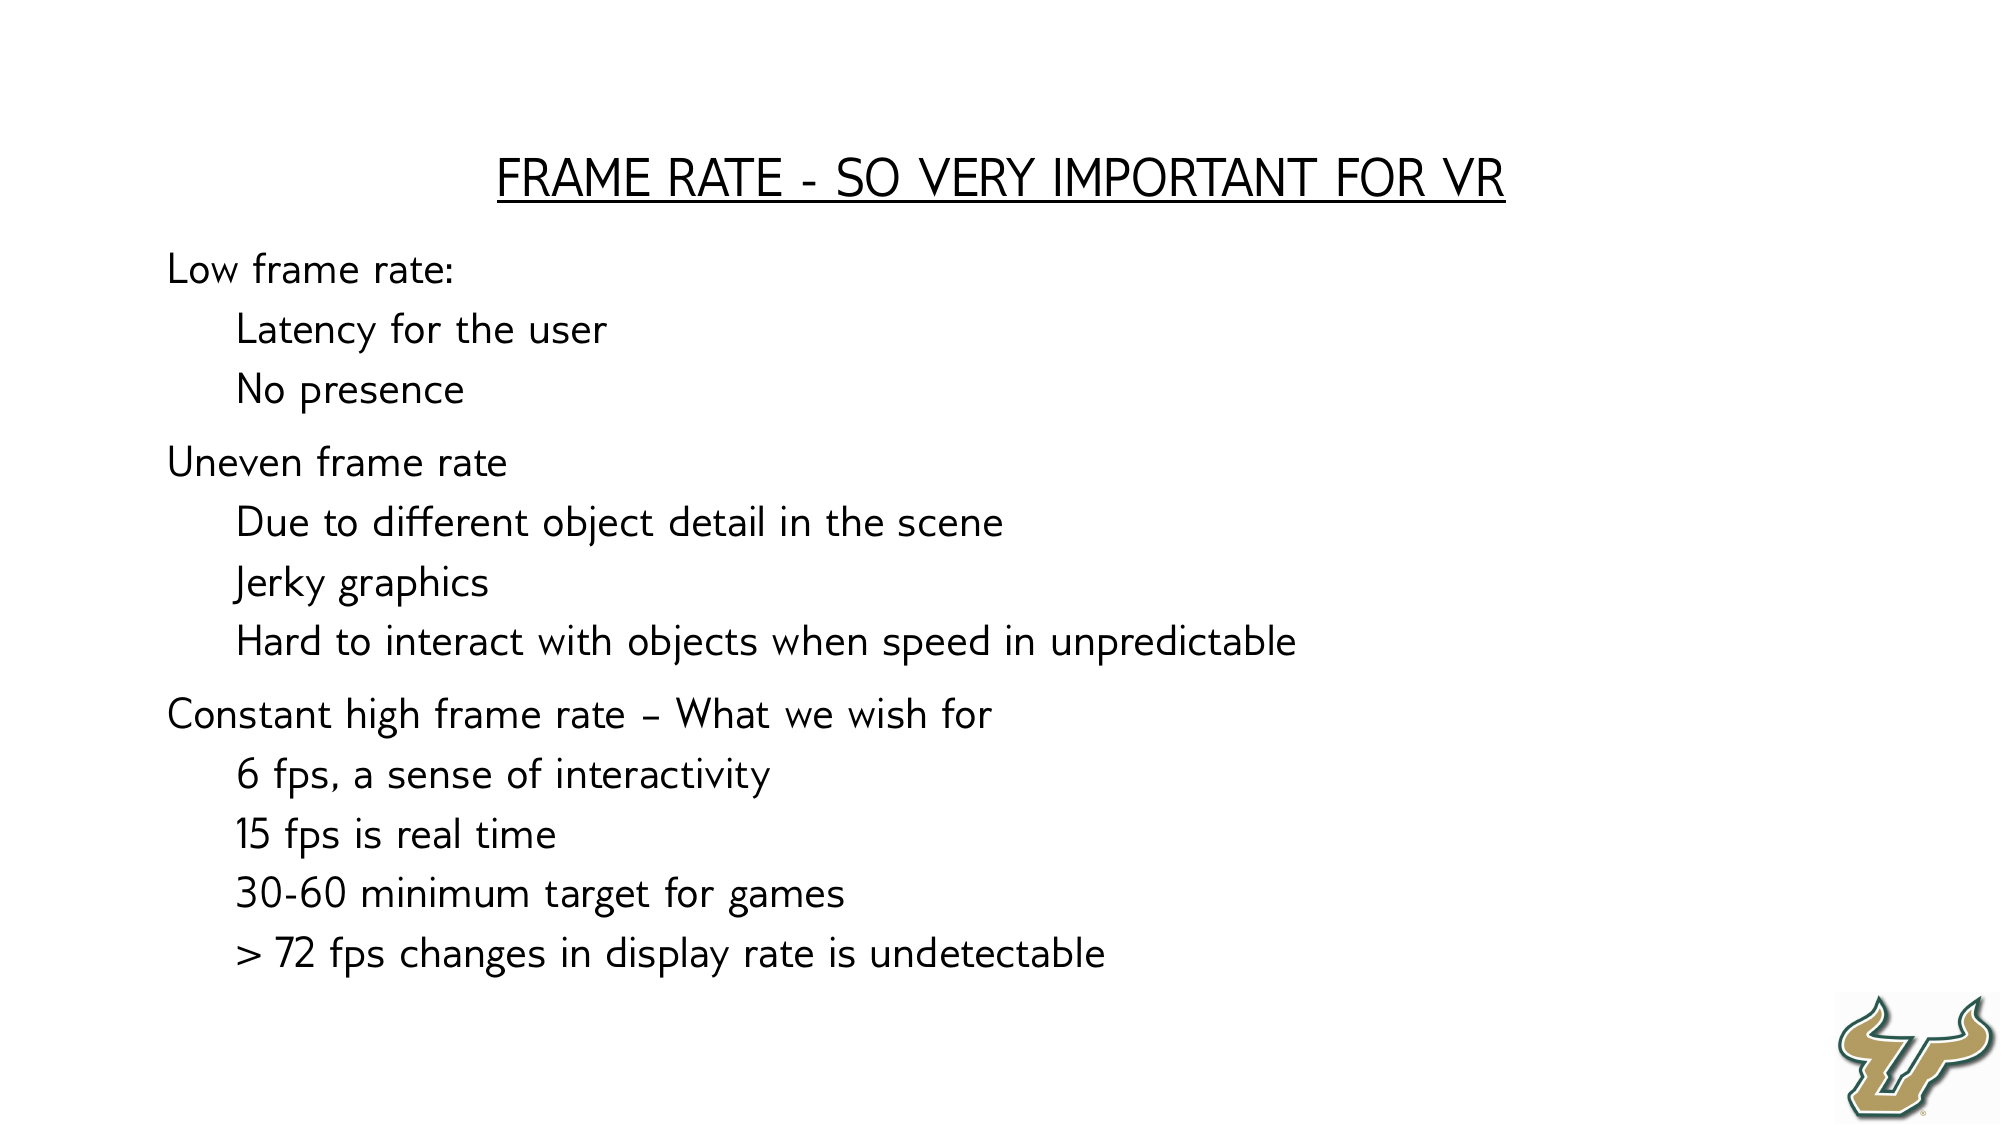

Frame rate - so very important for VR
Low frame rate:
Latency for the user
No presence
Uneven frame rate
Due to different object detail in the scene
Jerky graphics
Hard to interact with objects when speed in unpredictable
Constant high frame rate – What we wish for
6 fps, a sense of interactivity
15 fps is real time
30-60 minimum target for games
> 72 fps changes in display rate is undetectable